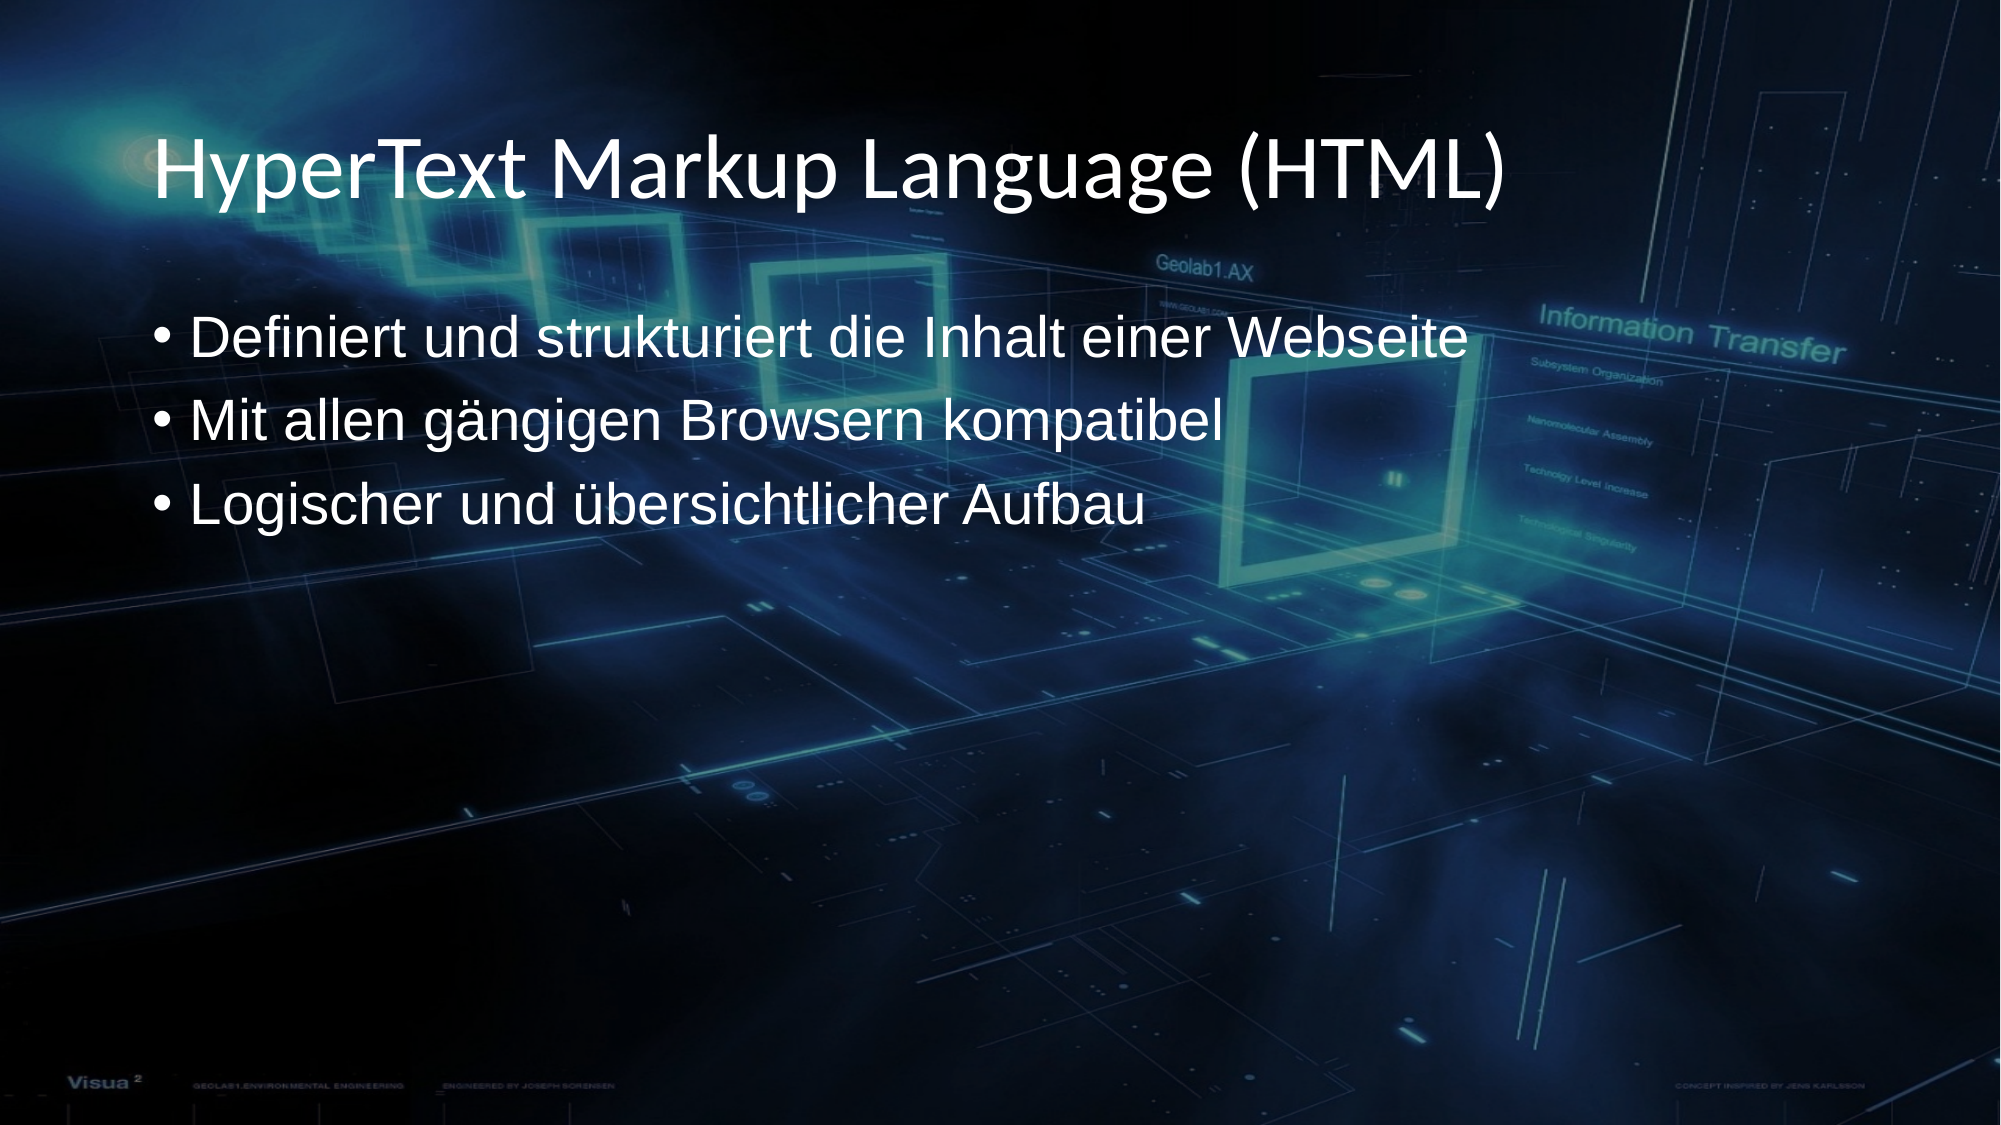

# HyperText Markup Language (HTML)
Definiert und strukturiert die Inhalt einer Webseite
Mit allen gängigen Browsern kompatibel
Logischer und übersichtlicher Aufbau